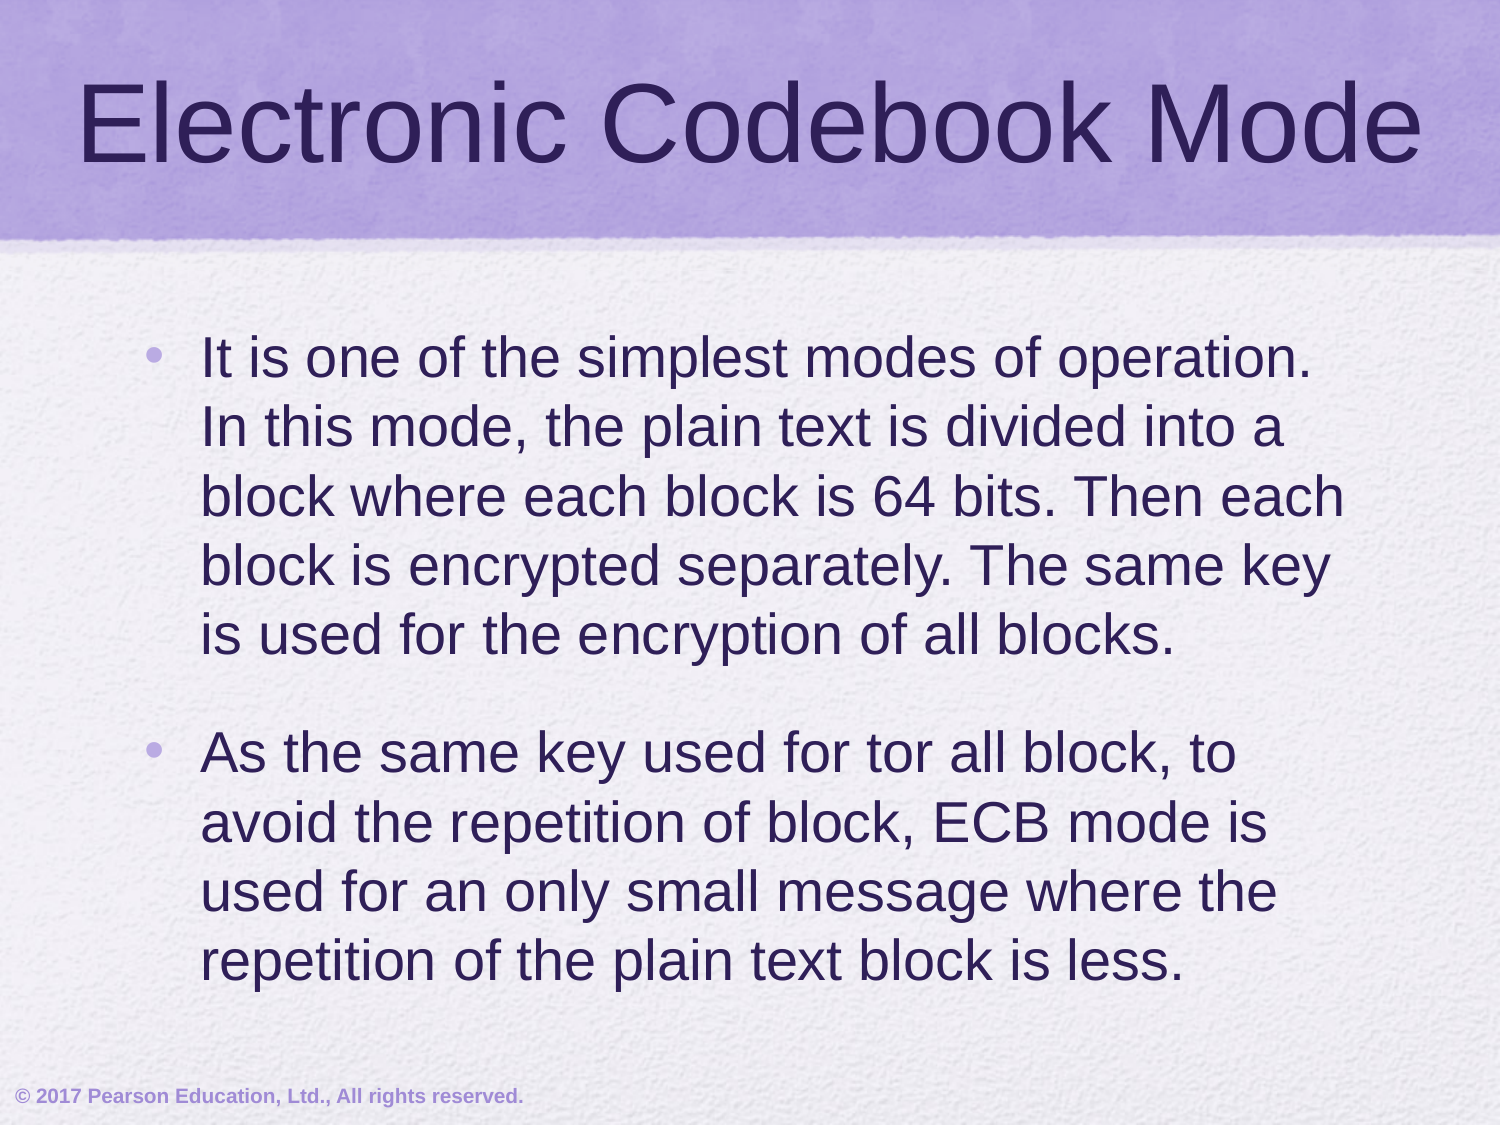

# Electronic Codebook Mode
It is one of the simplest modes of operation. In this mode, the plain text is divided into a block where each block is 64 bits. Then each block is encrypted separately. The same key is used for the encryption of all blocks.
As the same key used for tor all block, to avoid the repetition of block, ECB mode is used for an only small message where the repetition of the plain text block is less.
© 2017 Pearson Education, Ltd., All rights reserved.